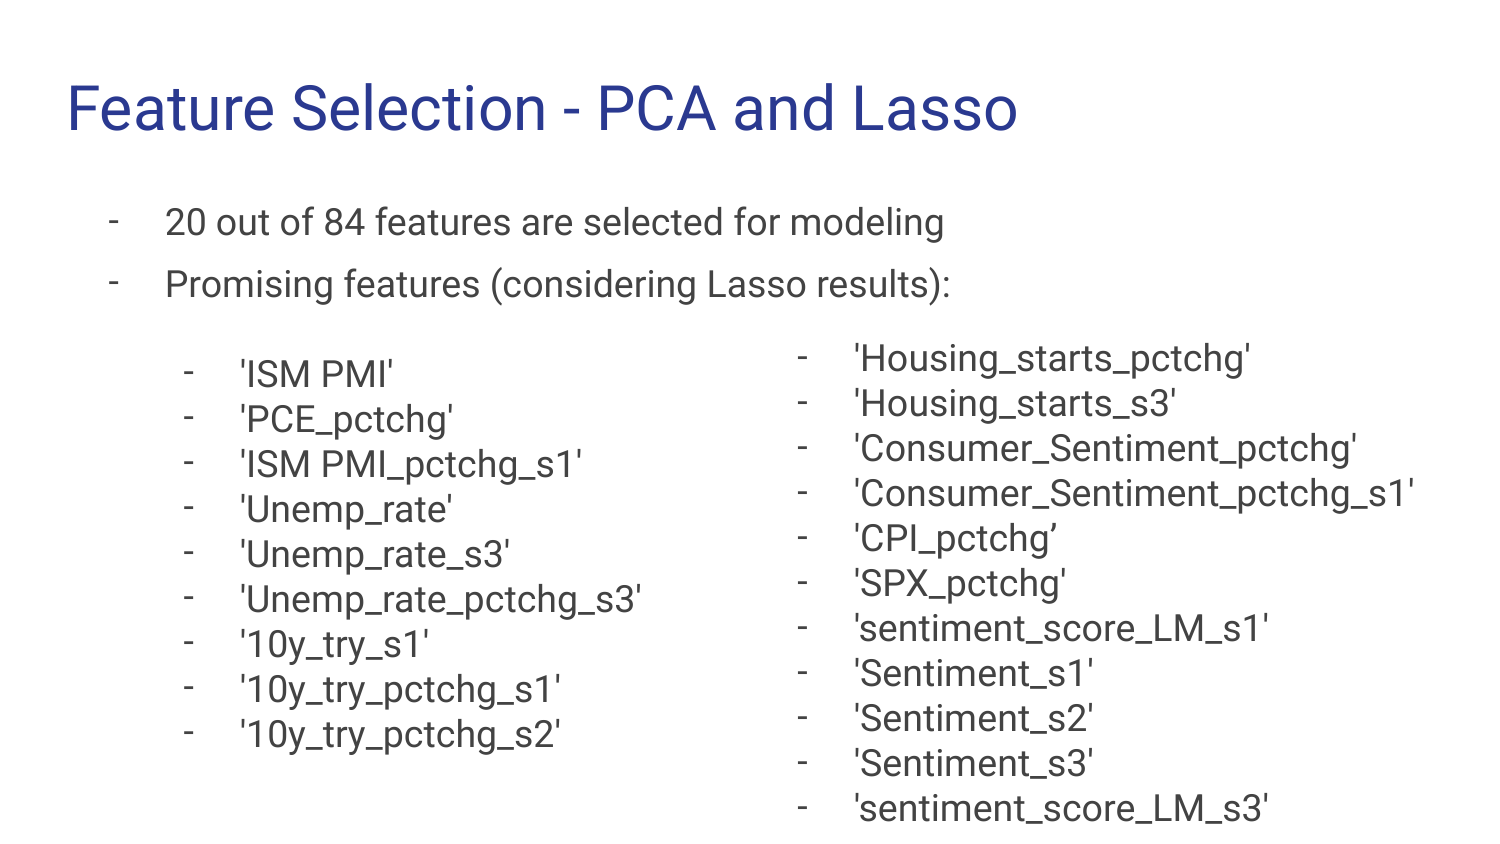

# Feature Selection - PCA and Lasso
20 out of 84 features are selected for modeling
Promising features (considering Lasso results):

'ISM PMI'
'PCE_pctchg'
'ISM PMI_pctchg_s1'
'Unemp_rate'
'Unemp_rate_s3'
'Unemp_rate_pctchg_s3'
'10y_try_s1'
'10y_try_pctchg_s1'
'10y_try_pctchg_s2'

'Housing_starts_pctchg'
'Housing_starts_s3'
'Consumer_Sentiment_pctchg'
'Consumer_Sentiment_pctchg_s1'
'CPI_pctchg’
'SPX_pctchg'
'sentiment_score_LM_s1'
'Sentiment_s1'
'Sentiment_s2'
'Sentiment_s3'
'sentiment_score_LM_s3'